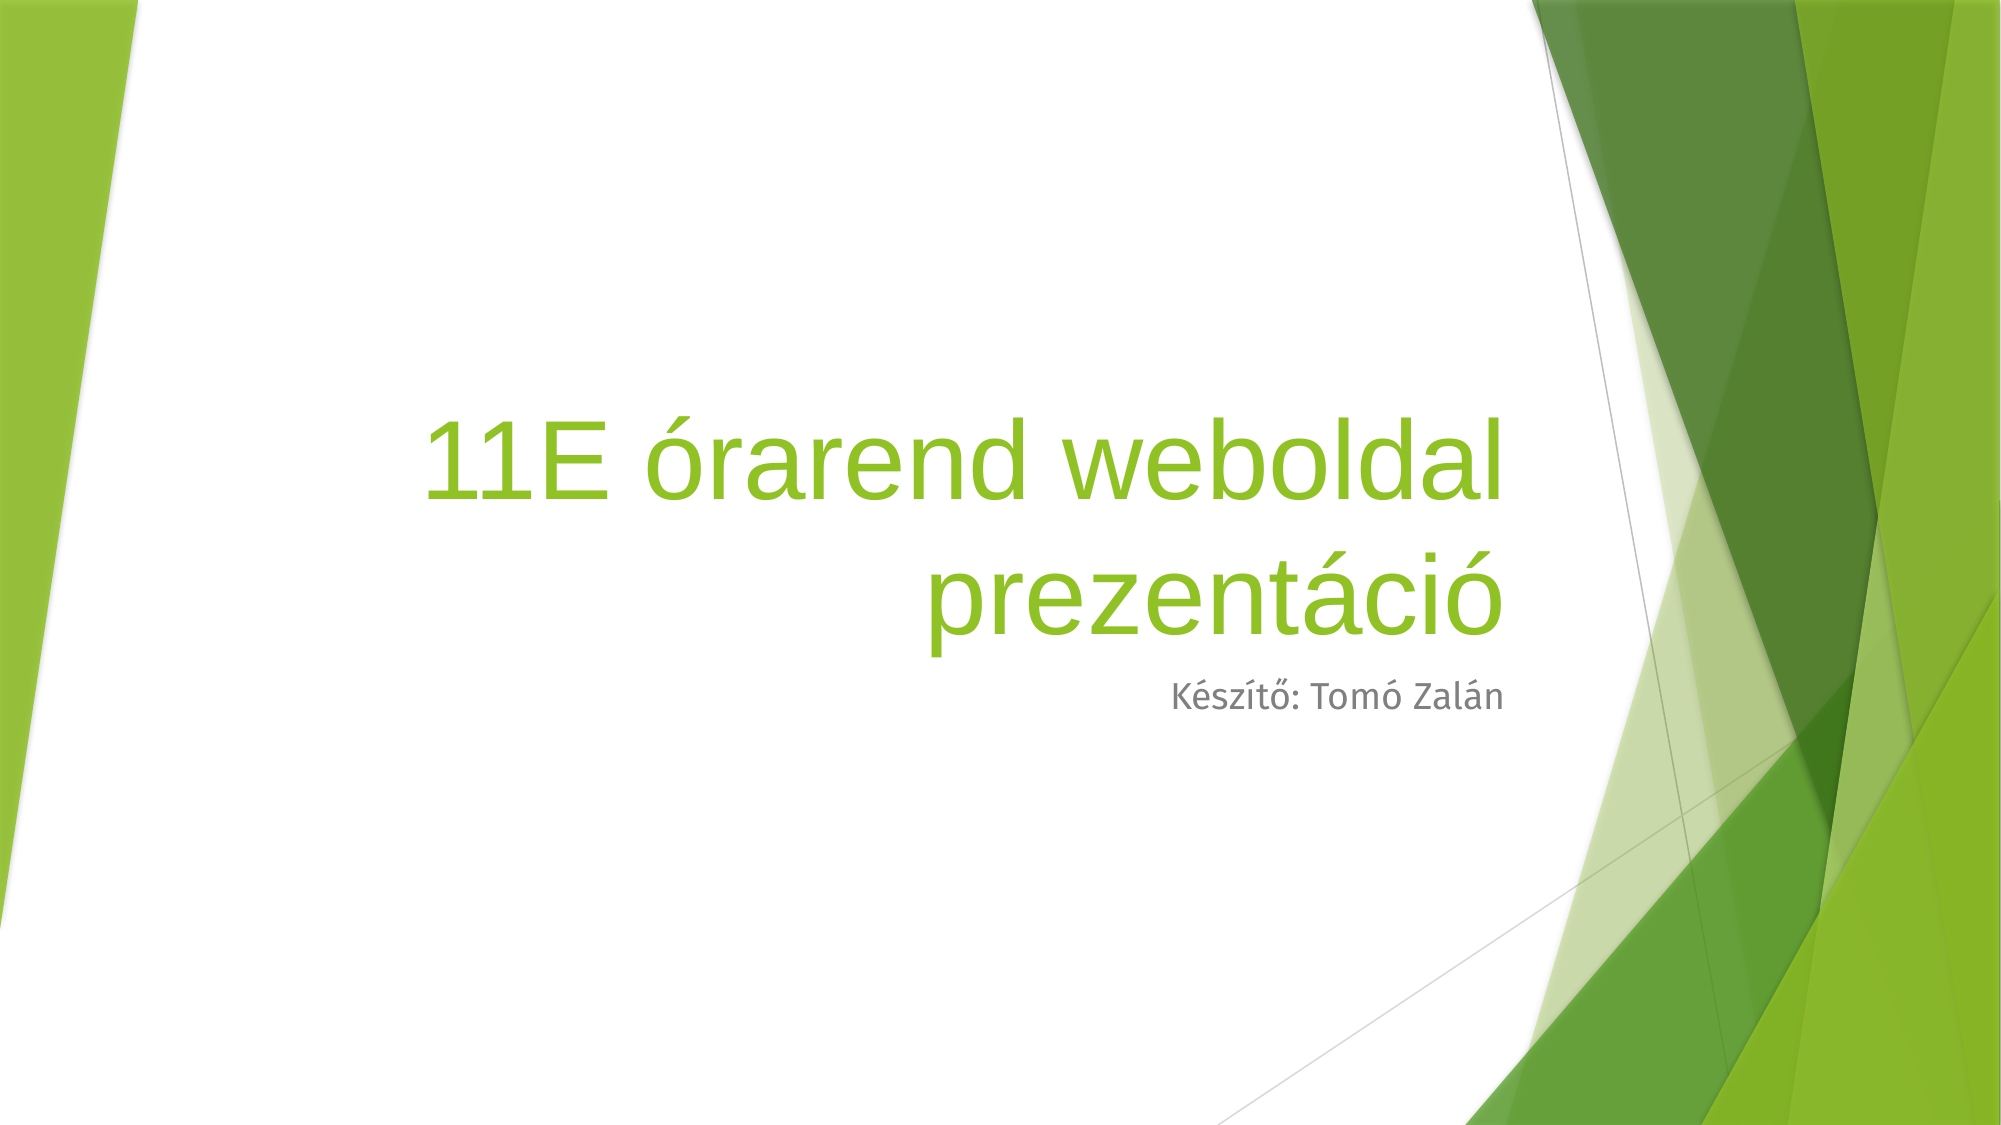

# 11E órarend weboldal prezentáció
Készítő: Tomó Zalán